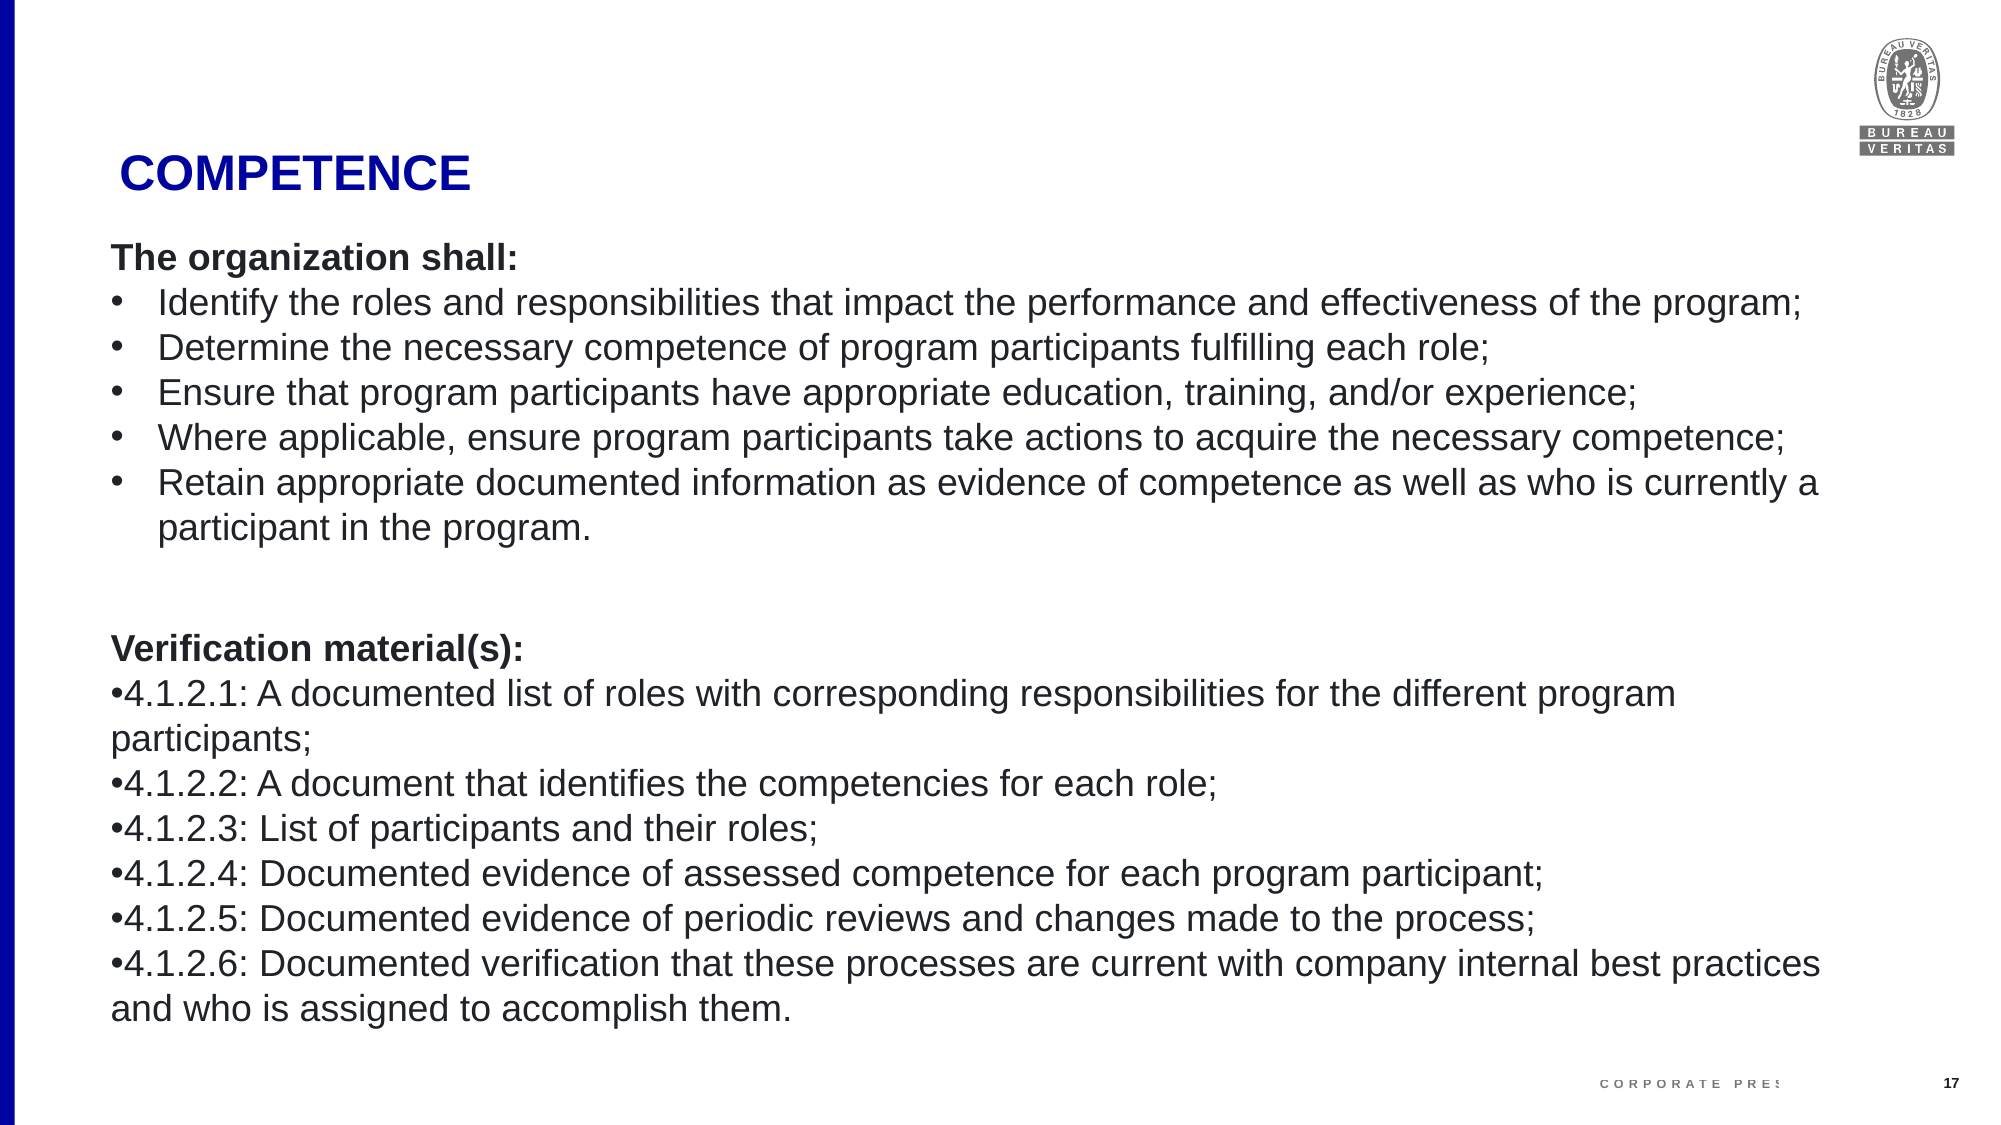

# Competence
The organization shall:
Identify the roles and responsibilities that impact the performance and effectiveness of the program;
Determine the necessary competence of program participants fulfilling each role;
Ensure that program participants have appropriate education, training, and/or experience;
Where applicable, ensure program participants take actions to acquire the necessary competence;
Retain appropriate documented information as evidence of competence as well as who is currently a participant in the program.

Verification material(s):
4.1.2.1: A documented list of roles with corresponding responsibilities for the different program participants;
4.1.2.2: A document that identifies the competencies for each role;
4.1.2.3: List of participants and their roles;
4.1.2.4: Documented evidence of assessed competence for each program participant;
4.1.2.5: Documented evidence of periodic reviews and changes made to the process;
4.1.2.6: Documented verification that these processes are current with company internal best practices and who is assigned to accomplish them.
17
Corporate Presentation